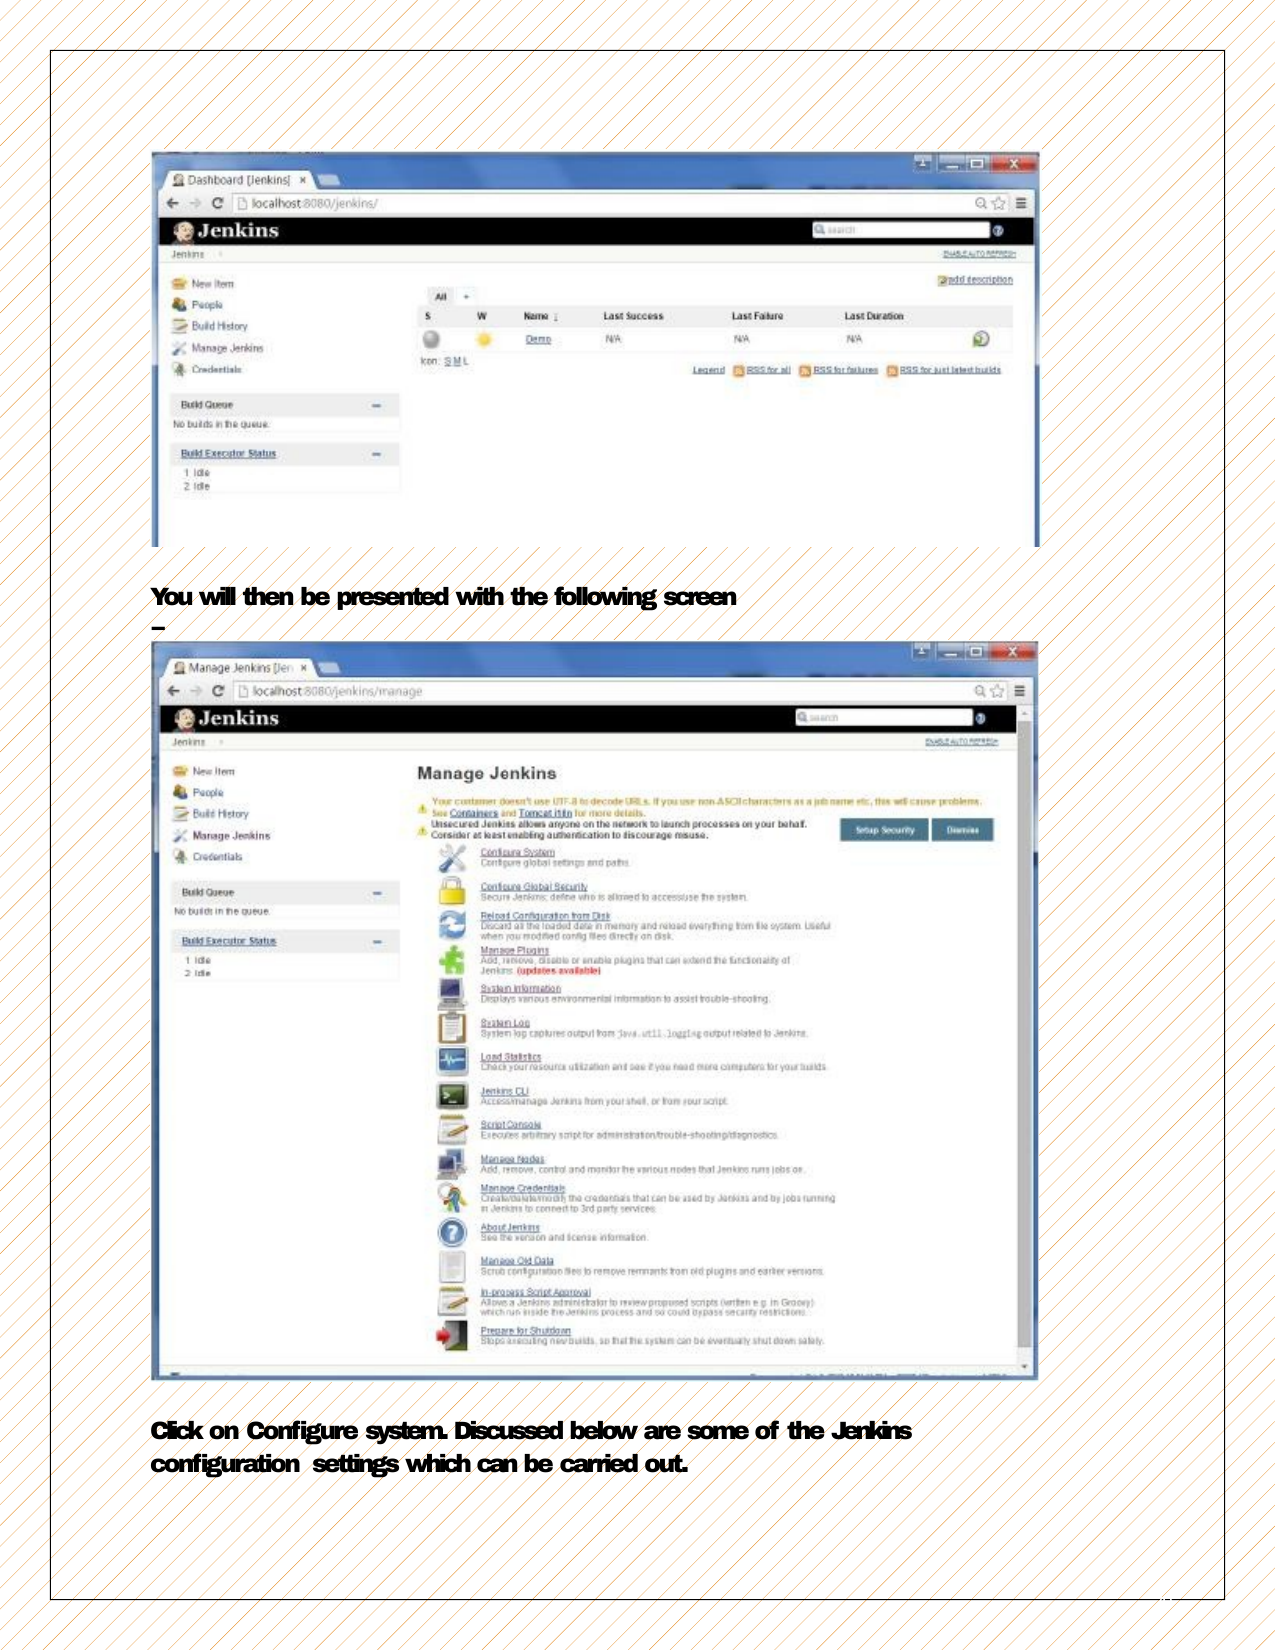

You will then be presented with the following screen −
Click on Configure system. Discussed below are some of the Jenkins configuration  settings which can be carried out.
20